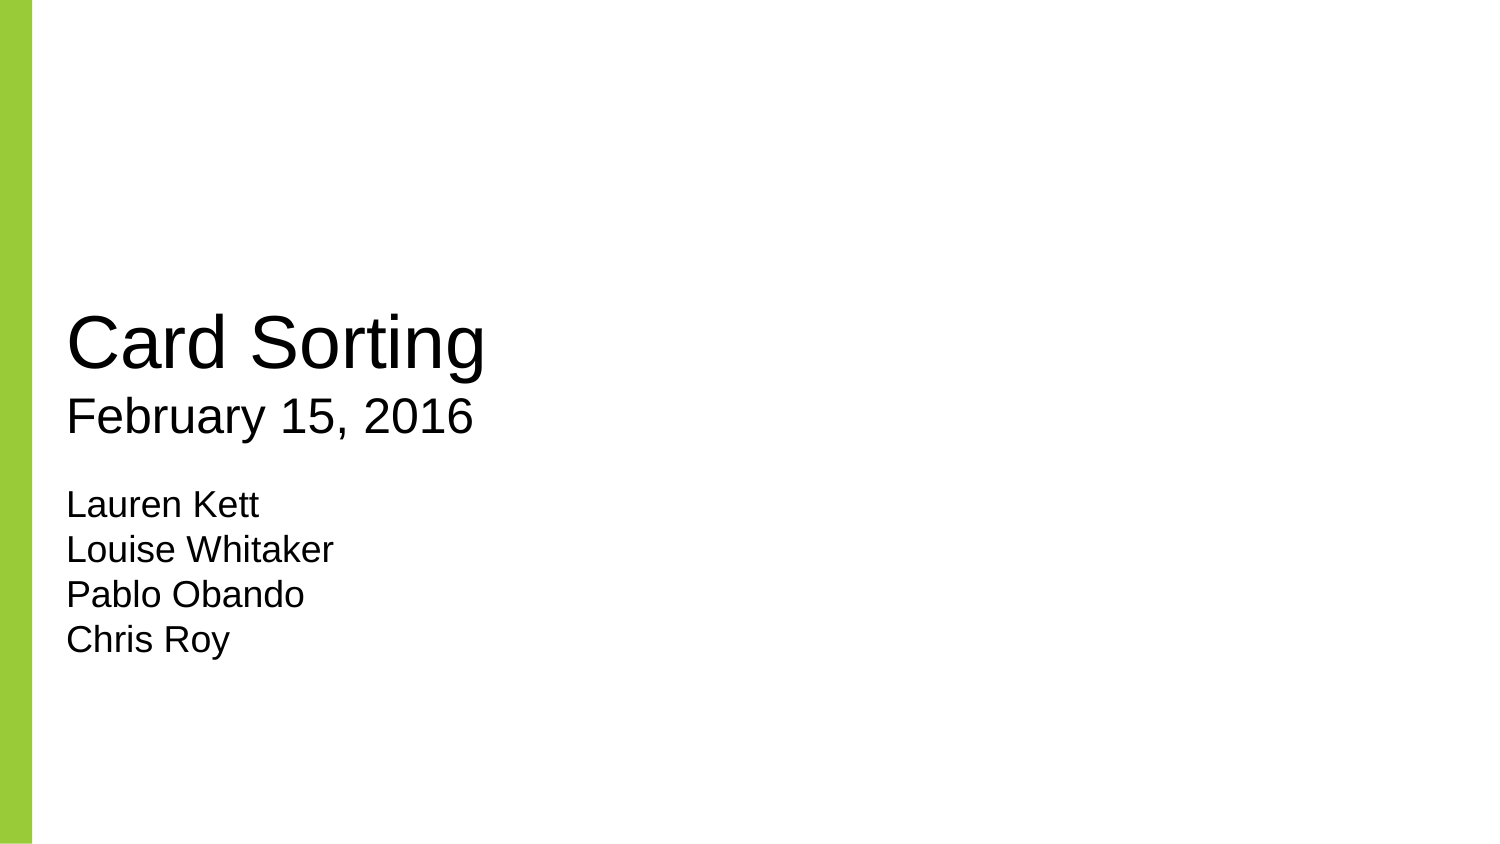

# Card Sorting
February 15, 2016
Lauren Kett
Louise Whitaker
Pablo Obando
Chris Roy